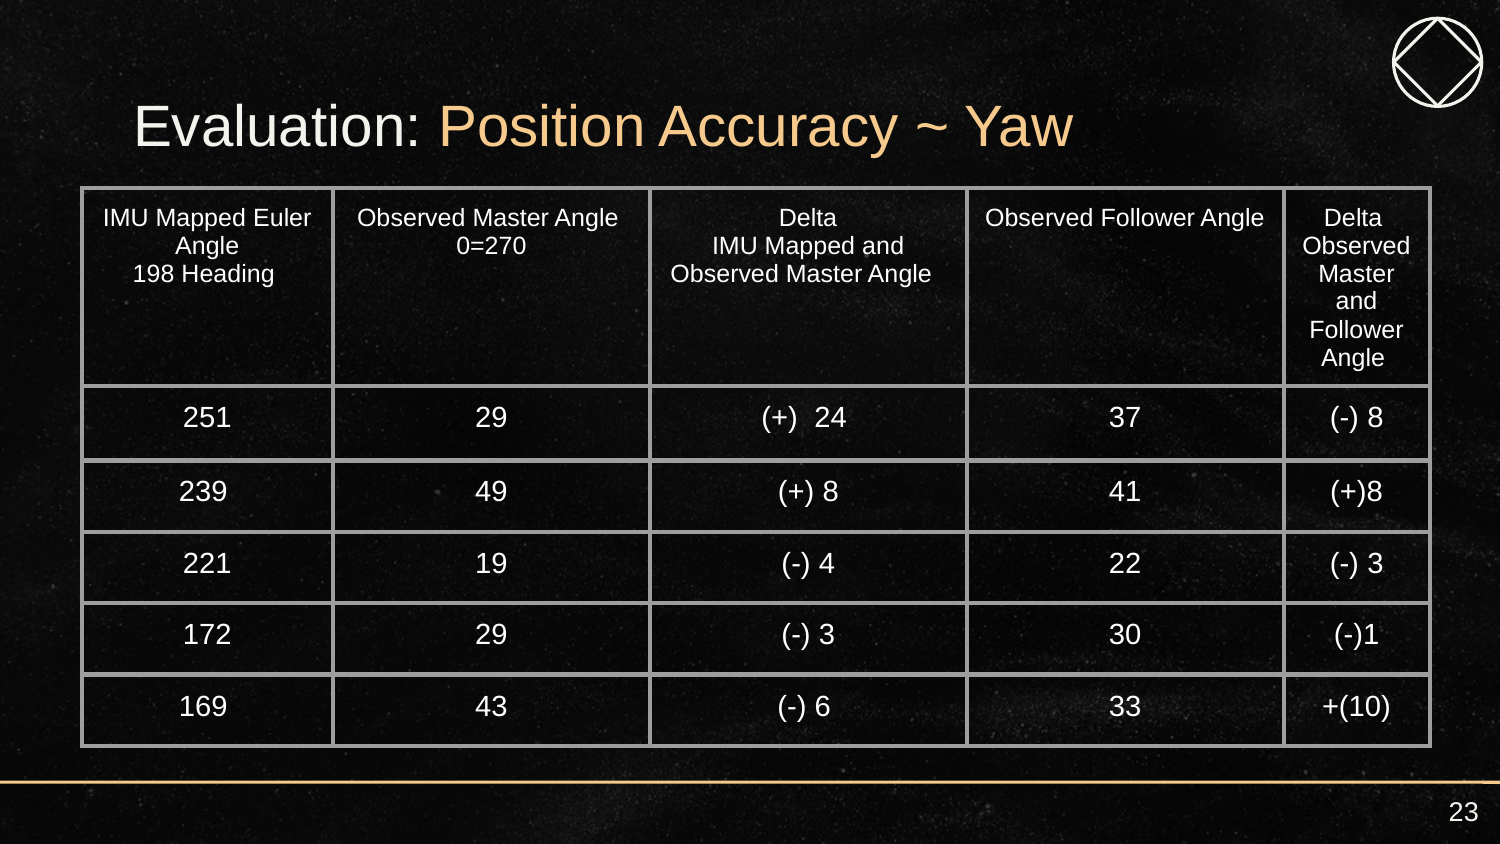

# Evaluation: Position Accuracy ~ Yaw

| IMU Mapped Euler Angle 198 Heading | Observed Master Angle 0=270 | Delta IMU Mapped and Observed Master Angle | Observed Follower Angle | Delta Observed Master and Follower Angle |
| --- | --- | --- | --- | --- |
| 251 | 29 | (+) 24 | 37 | (-) 8 |
| 239 | 49 | (+) 8 | 41 | (+)8 |
| 221 | 19 | (-) 4 | 22 | (-) 3 |
| 172 | 29 | (-) 3 | 30 | (-)1 |
| 169 | 43 | (-) 6 | 33 | +(10) |
23